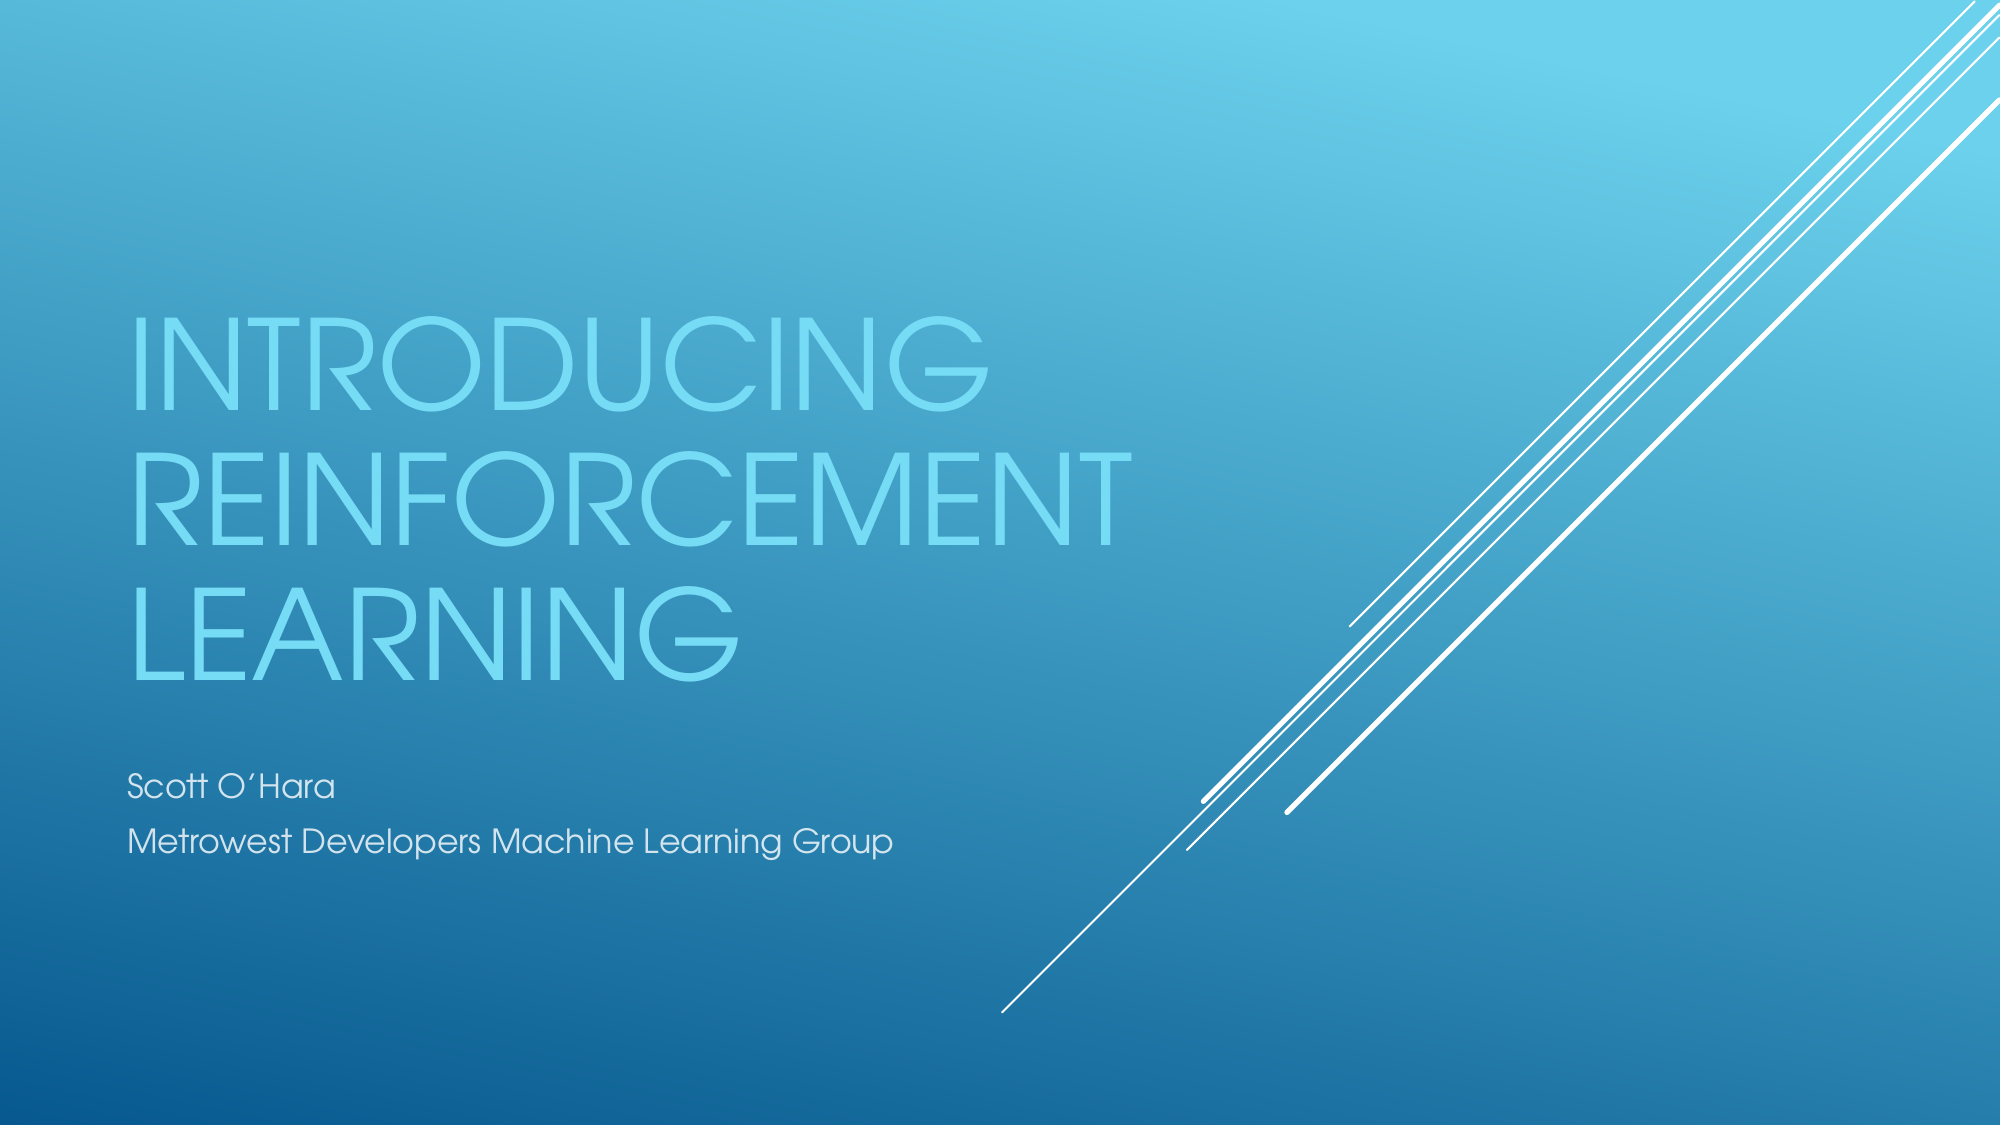

# Introducing Reinforcement learning
Scott O’Hara
Metrowest Developers Machine Learning Group